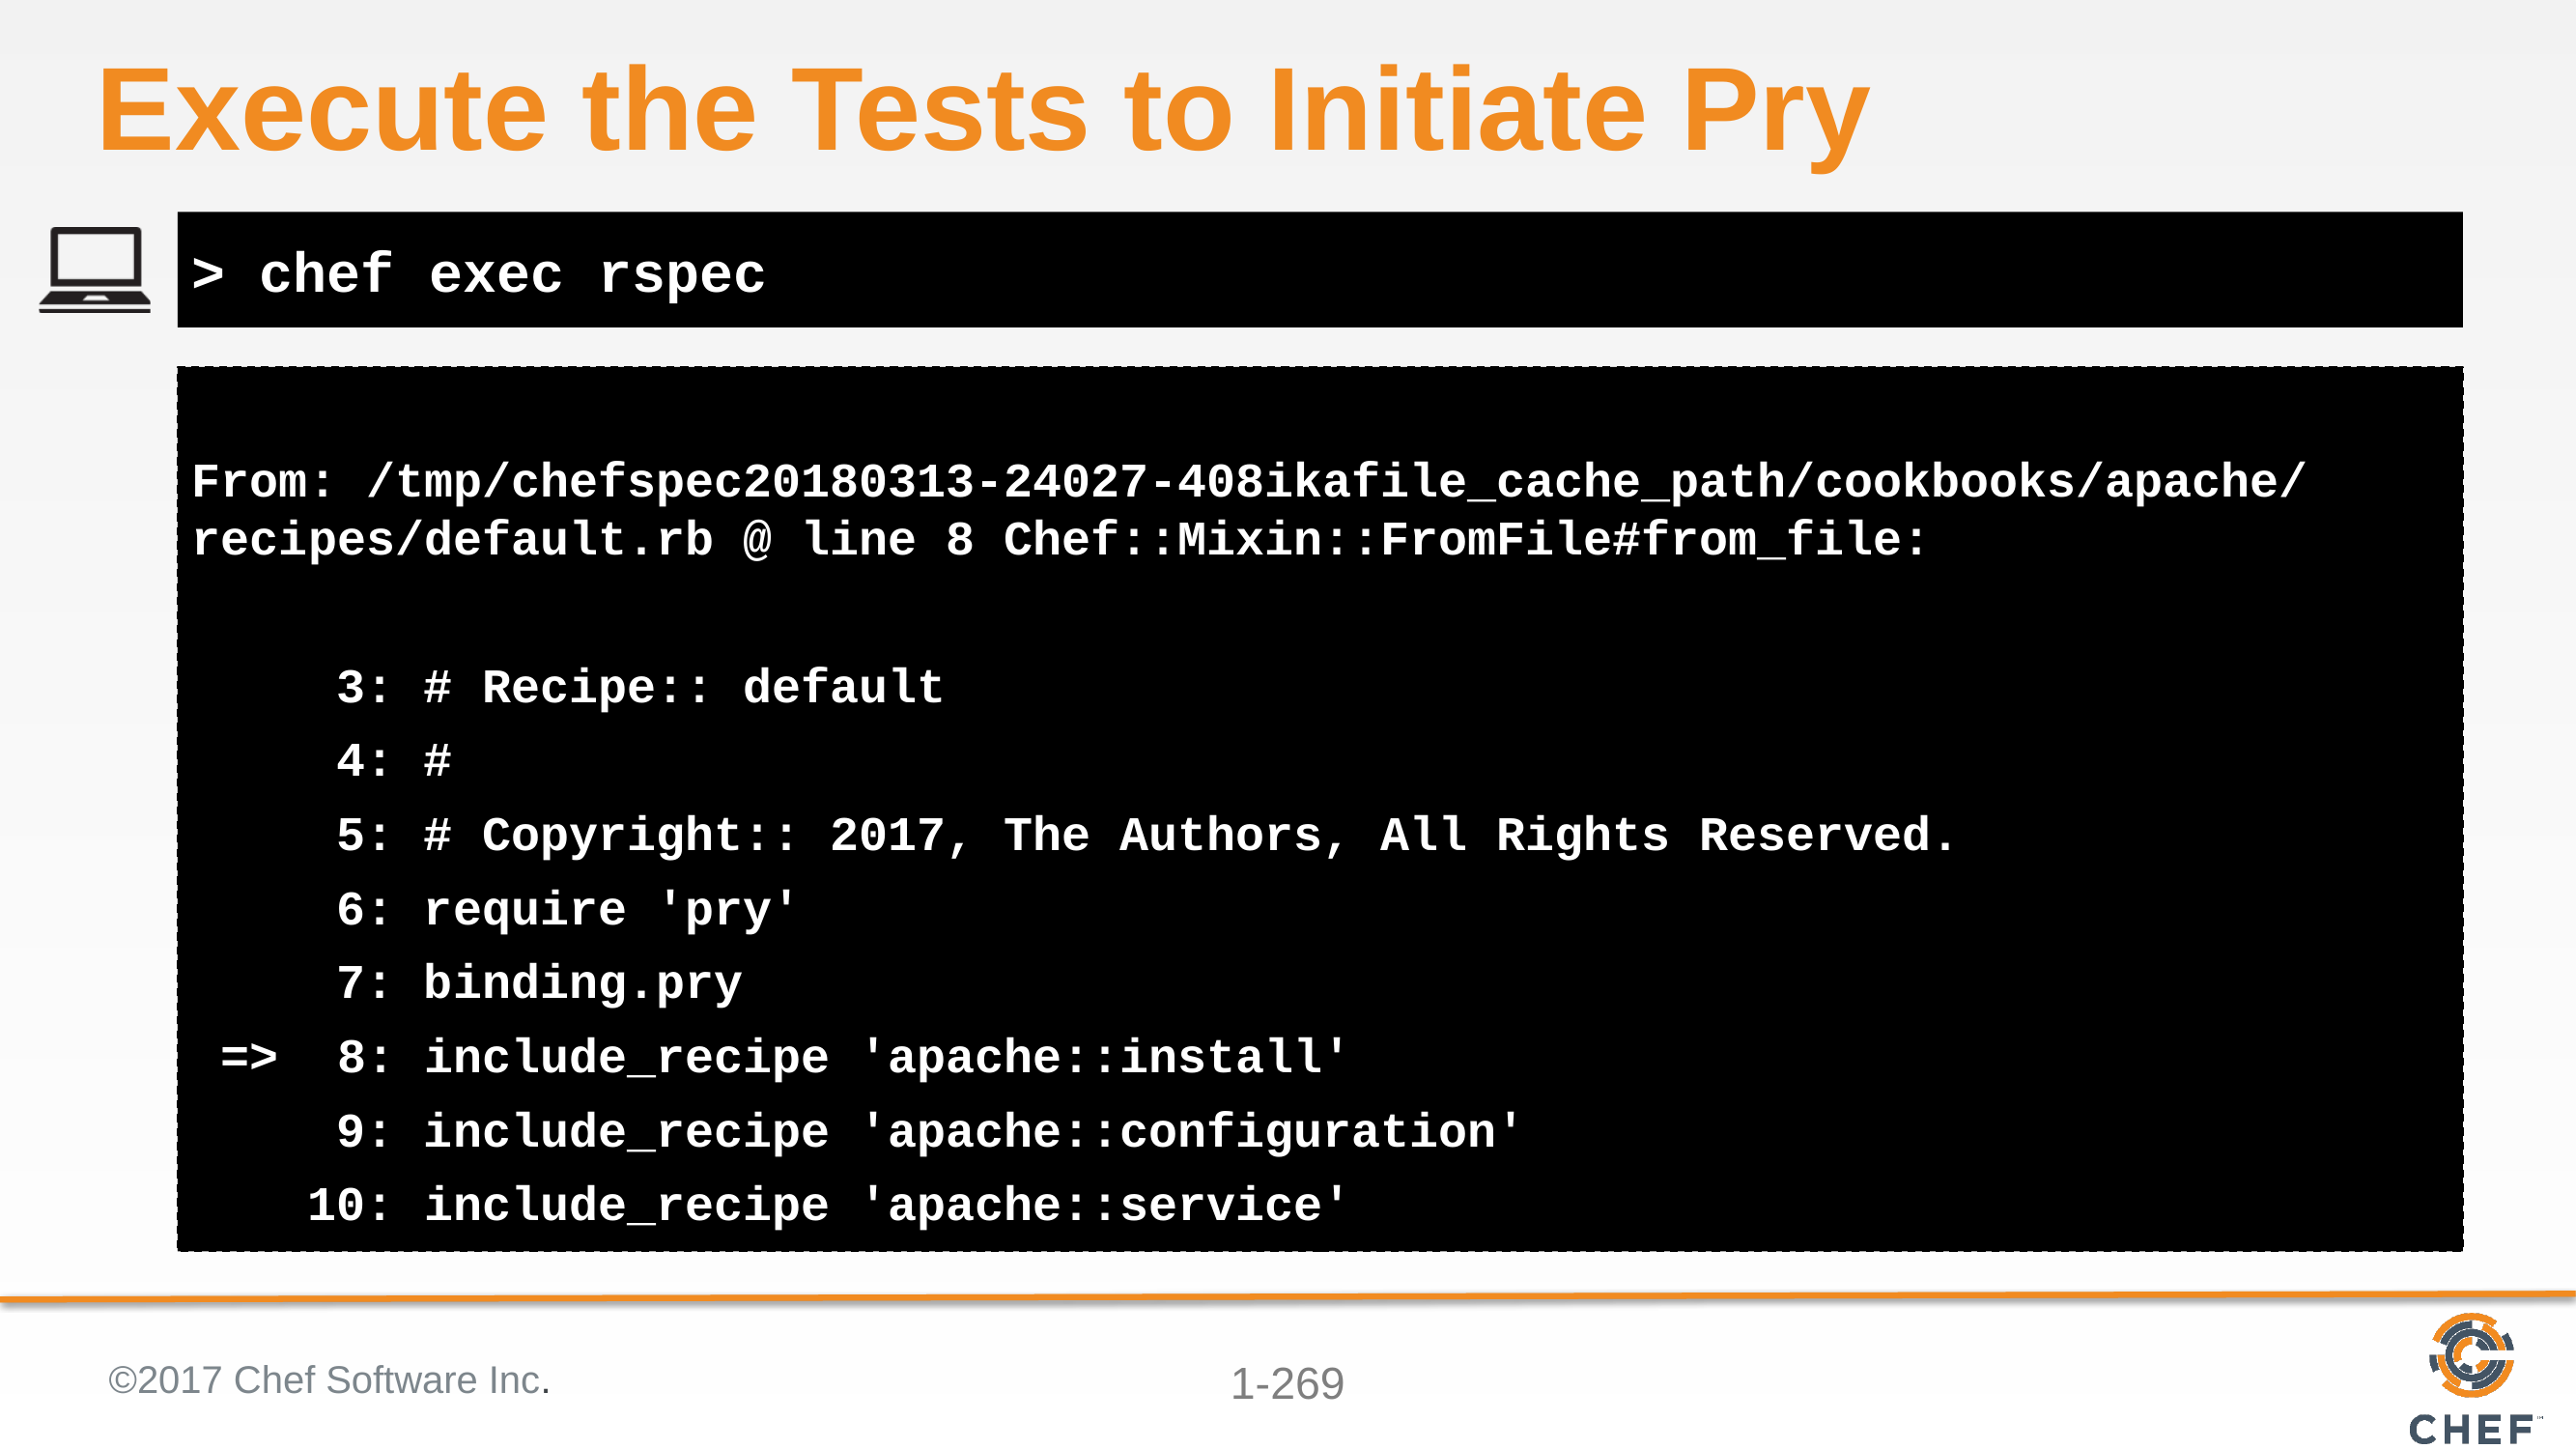

# Execute the Tests to Initiate Pry
> chef exec rspec

From: /tmp/chefspec20180313-24027-408ikafile_cache_path/cookbooks/apache/recipes/default.rb @ line 8 Chef::Mixin::FromFile#from_file:

     3: # Recipe:: default
     4: #
     5: # Copyright:: 2017, The Authors, All Rights Reserved.
     6: require 'pry'
     7: binding.pry
 =>  8: include_recipe 'apache::install'
     9: include_recipe 'apache::configuration'
    10: include_recipe 'apache::service'